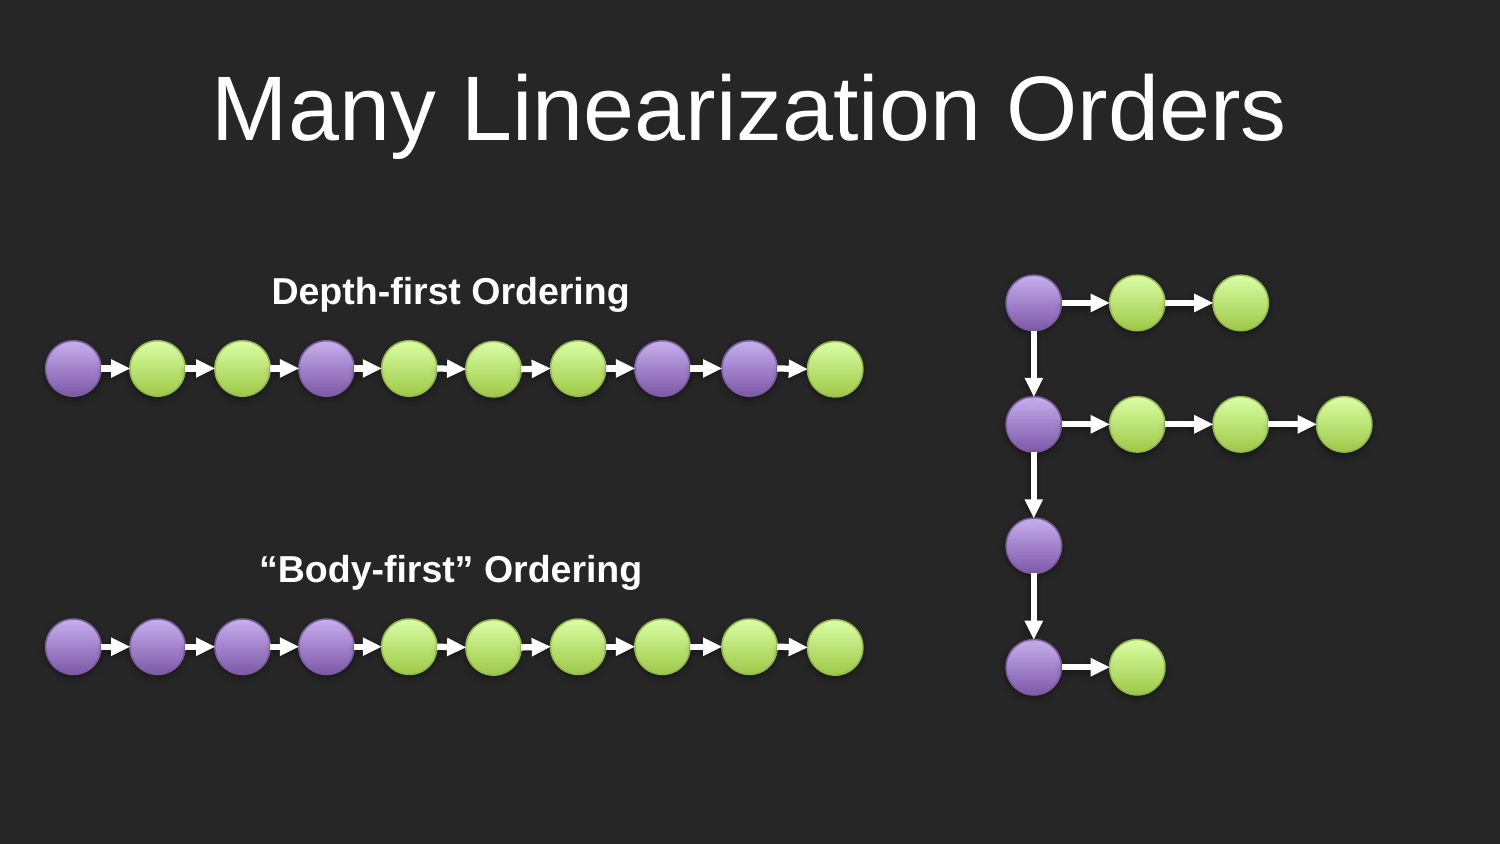

# Many Linearization Orders
Depth-first Ordering

“Body-first” Ordering